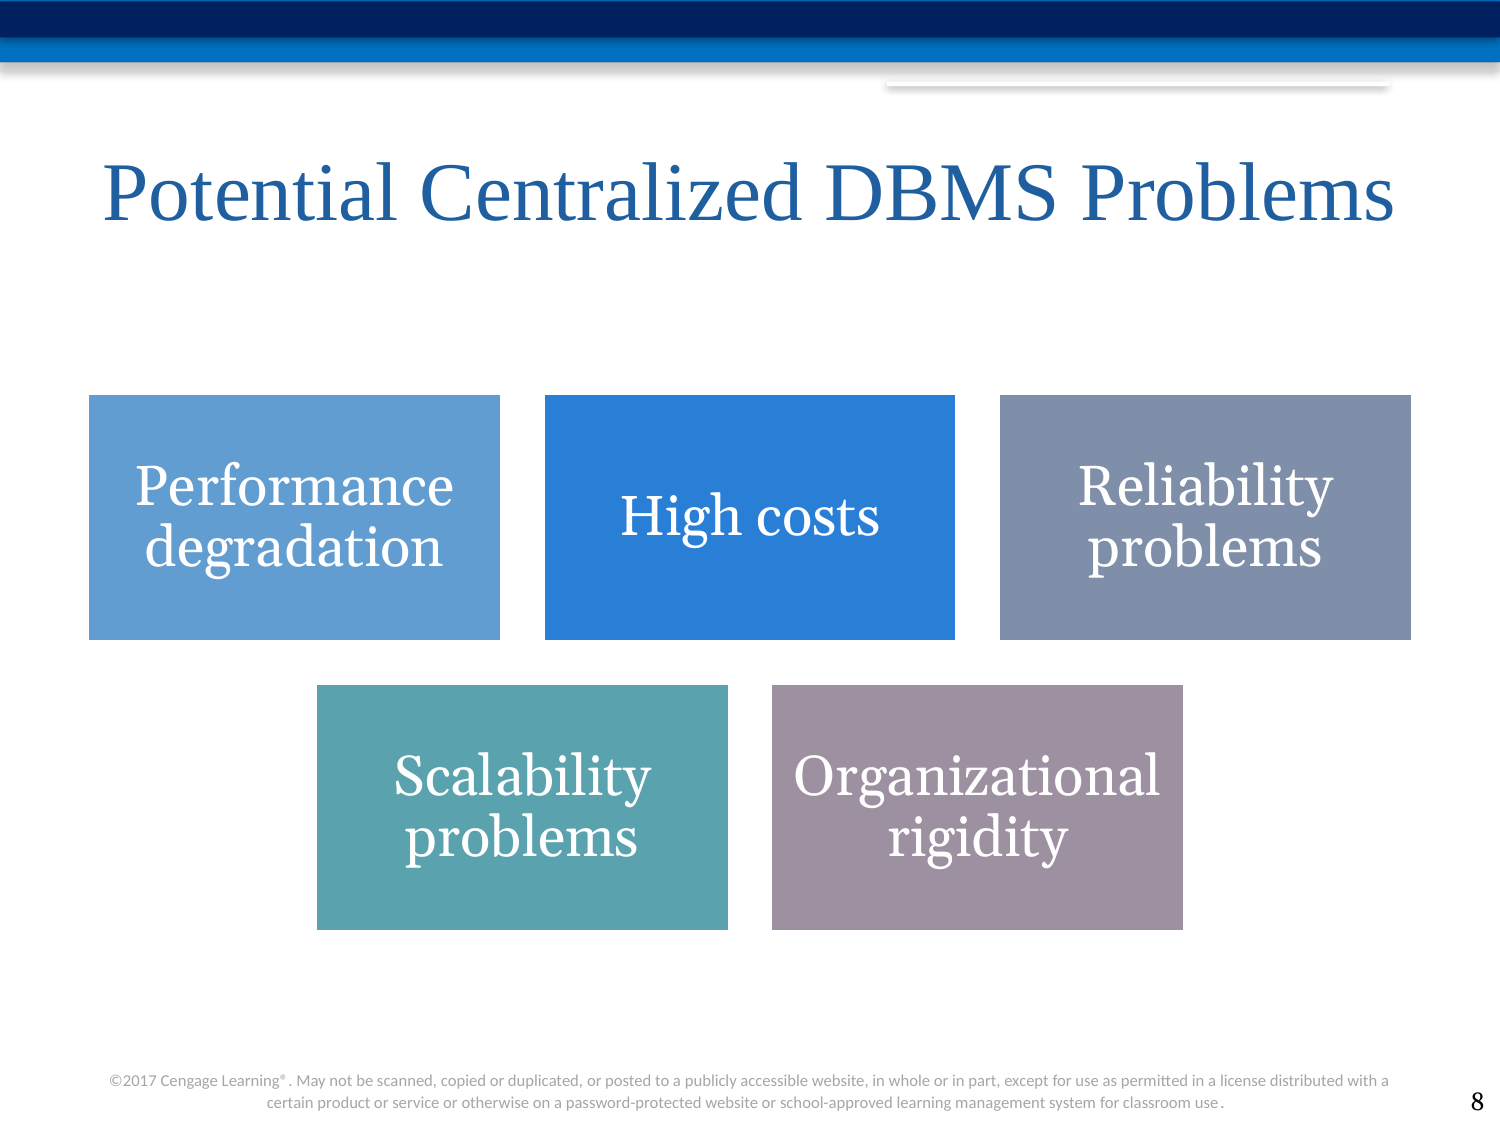

# Potential Centralized DBMS Problems
Performance degradation
High costs
Reliability problems
Scalability problems
Organizational rigidity
8